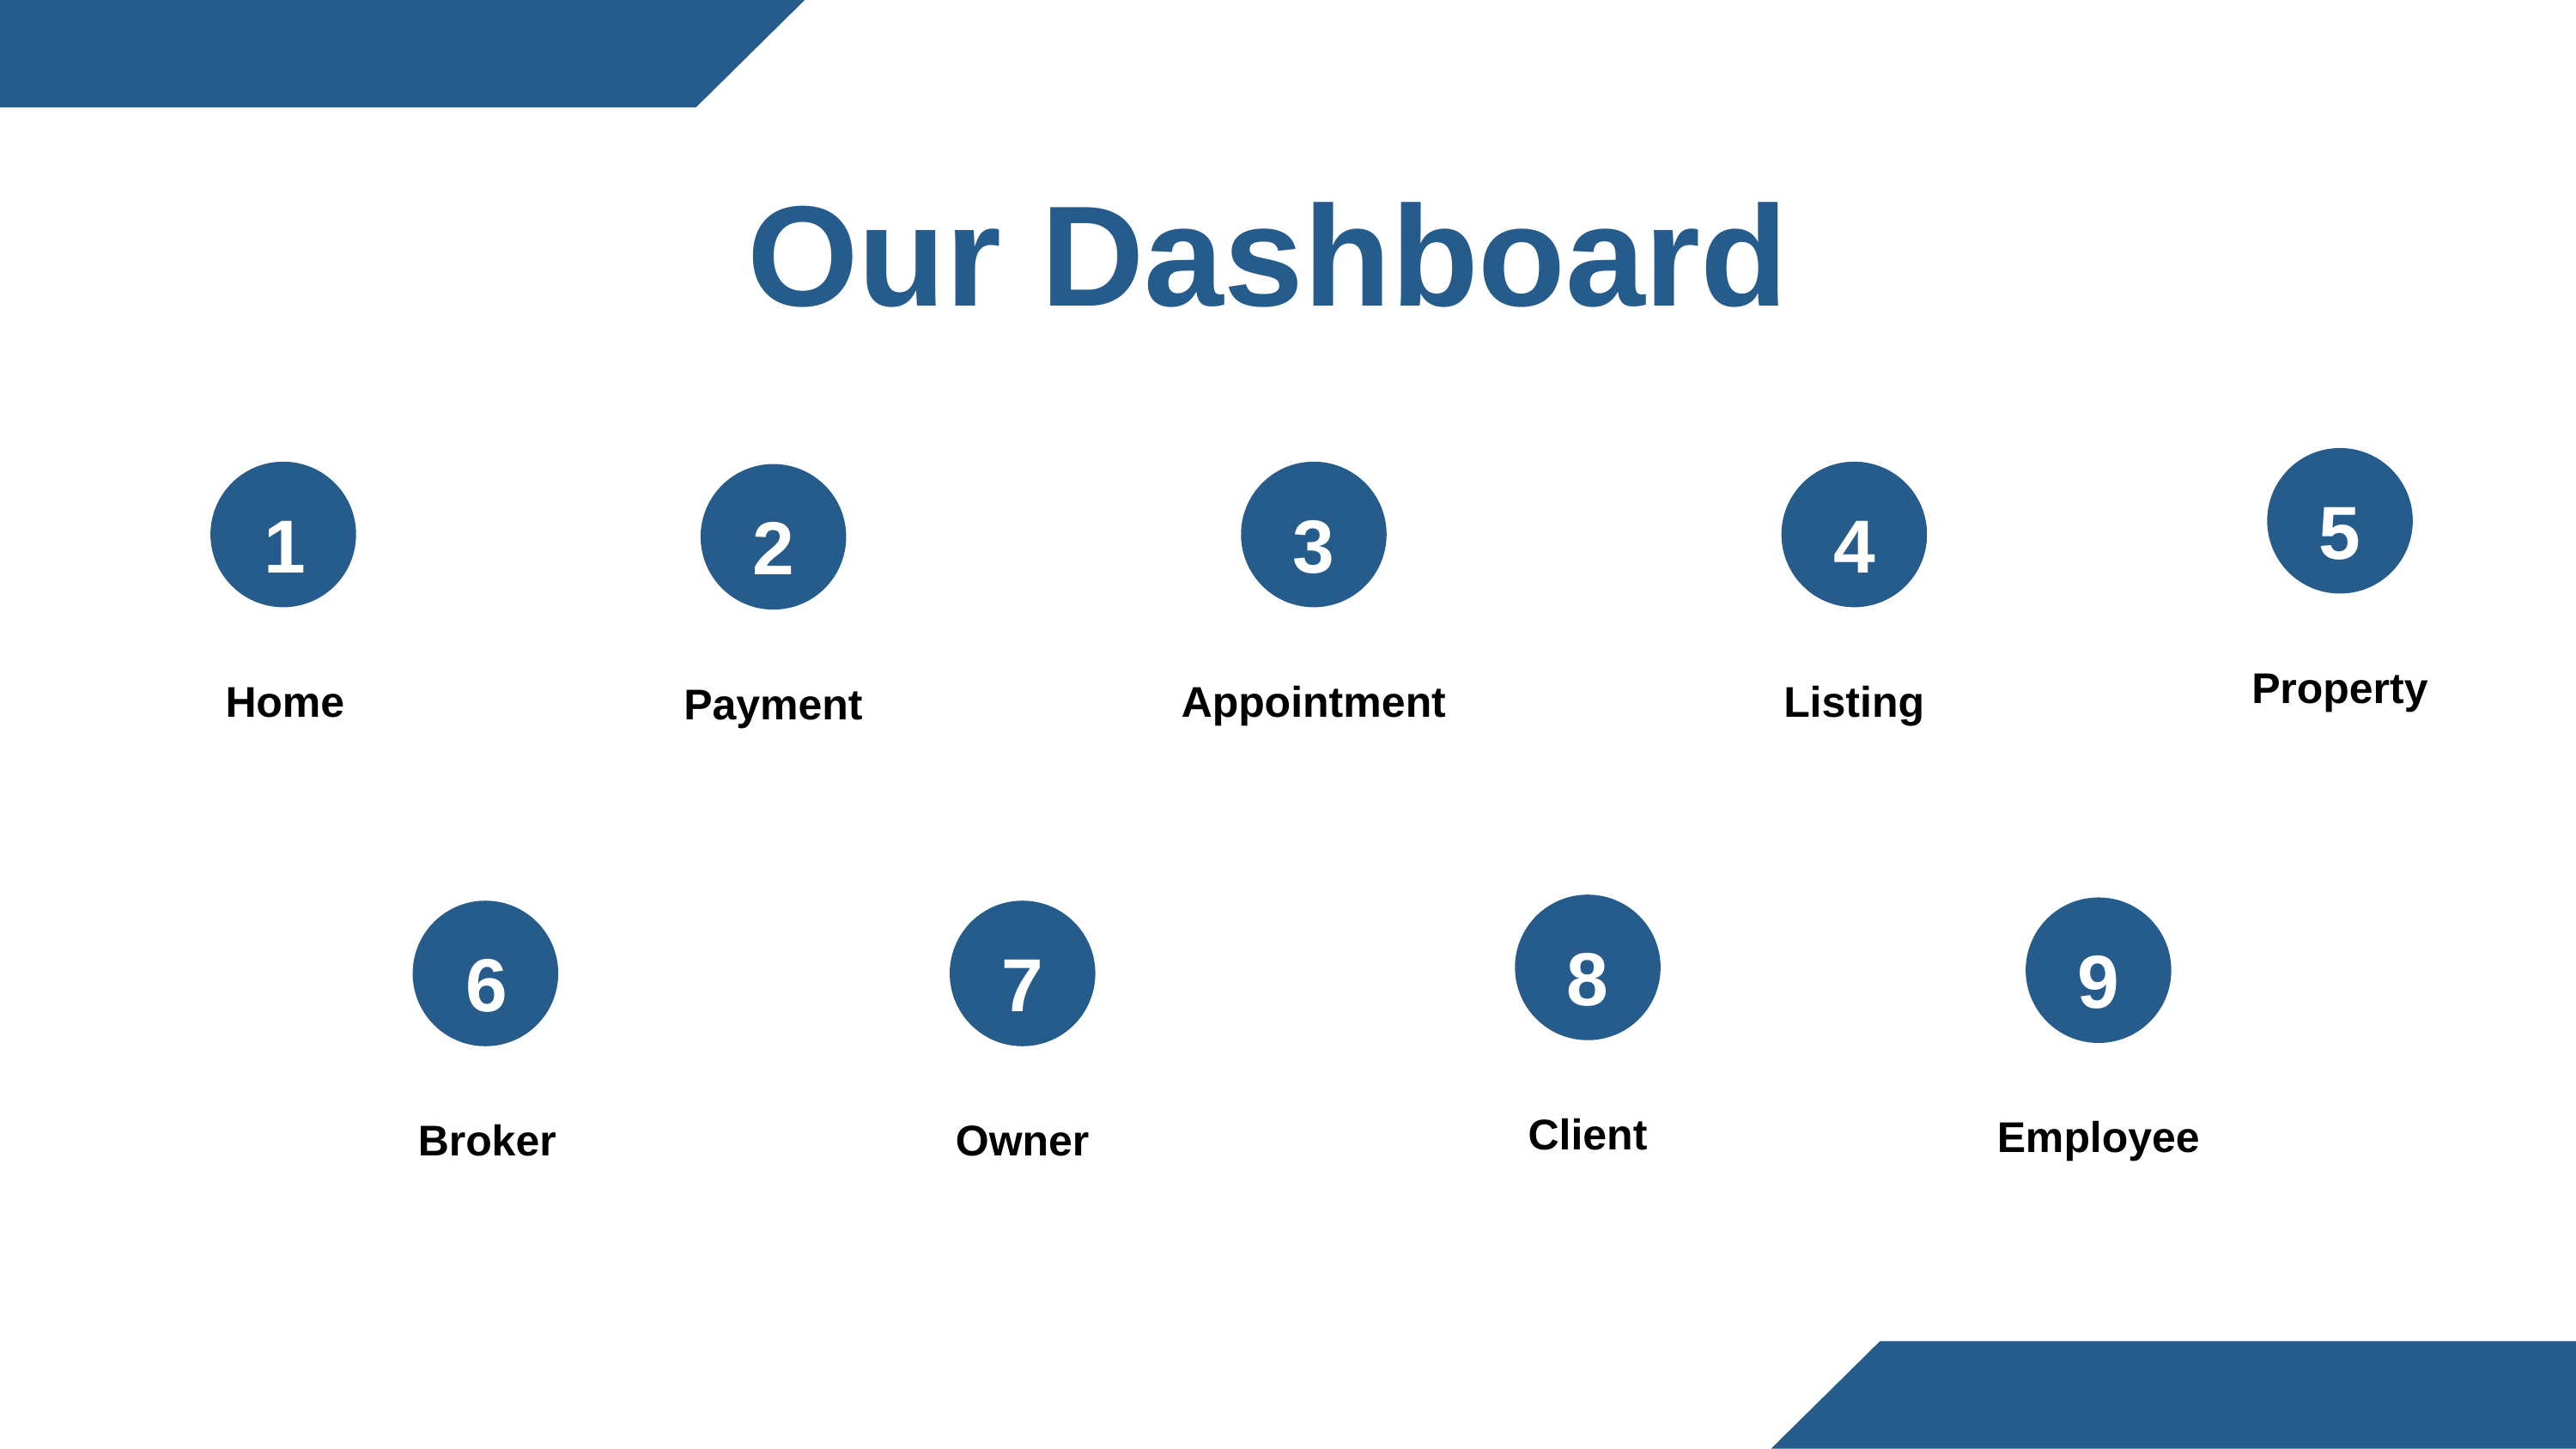

Our Dashboard

5

1
3
4
2
Property
Home
Appointment
Listing
Payment

8
9
6
7
Client
Employee
Broker
Owner